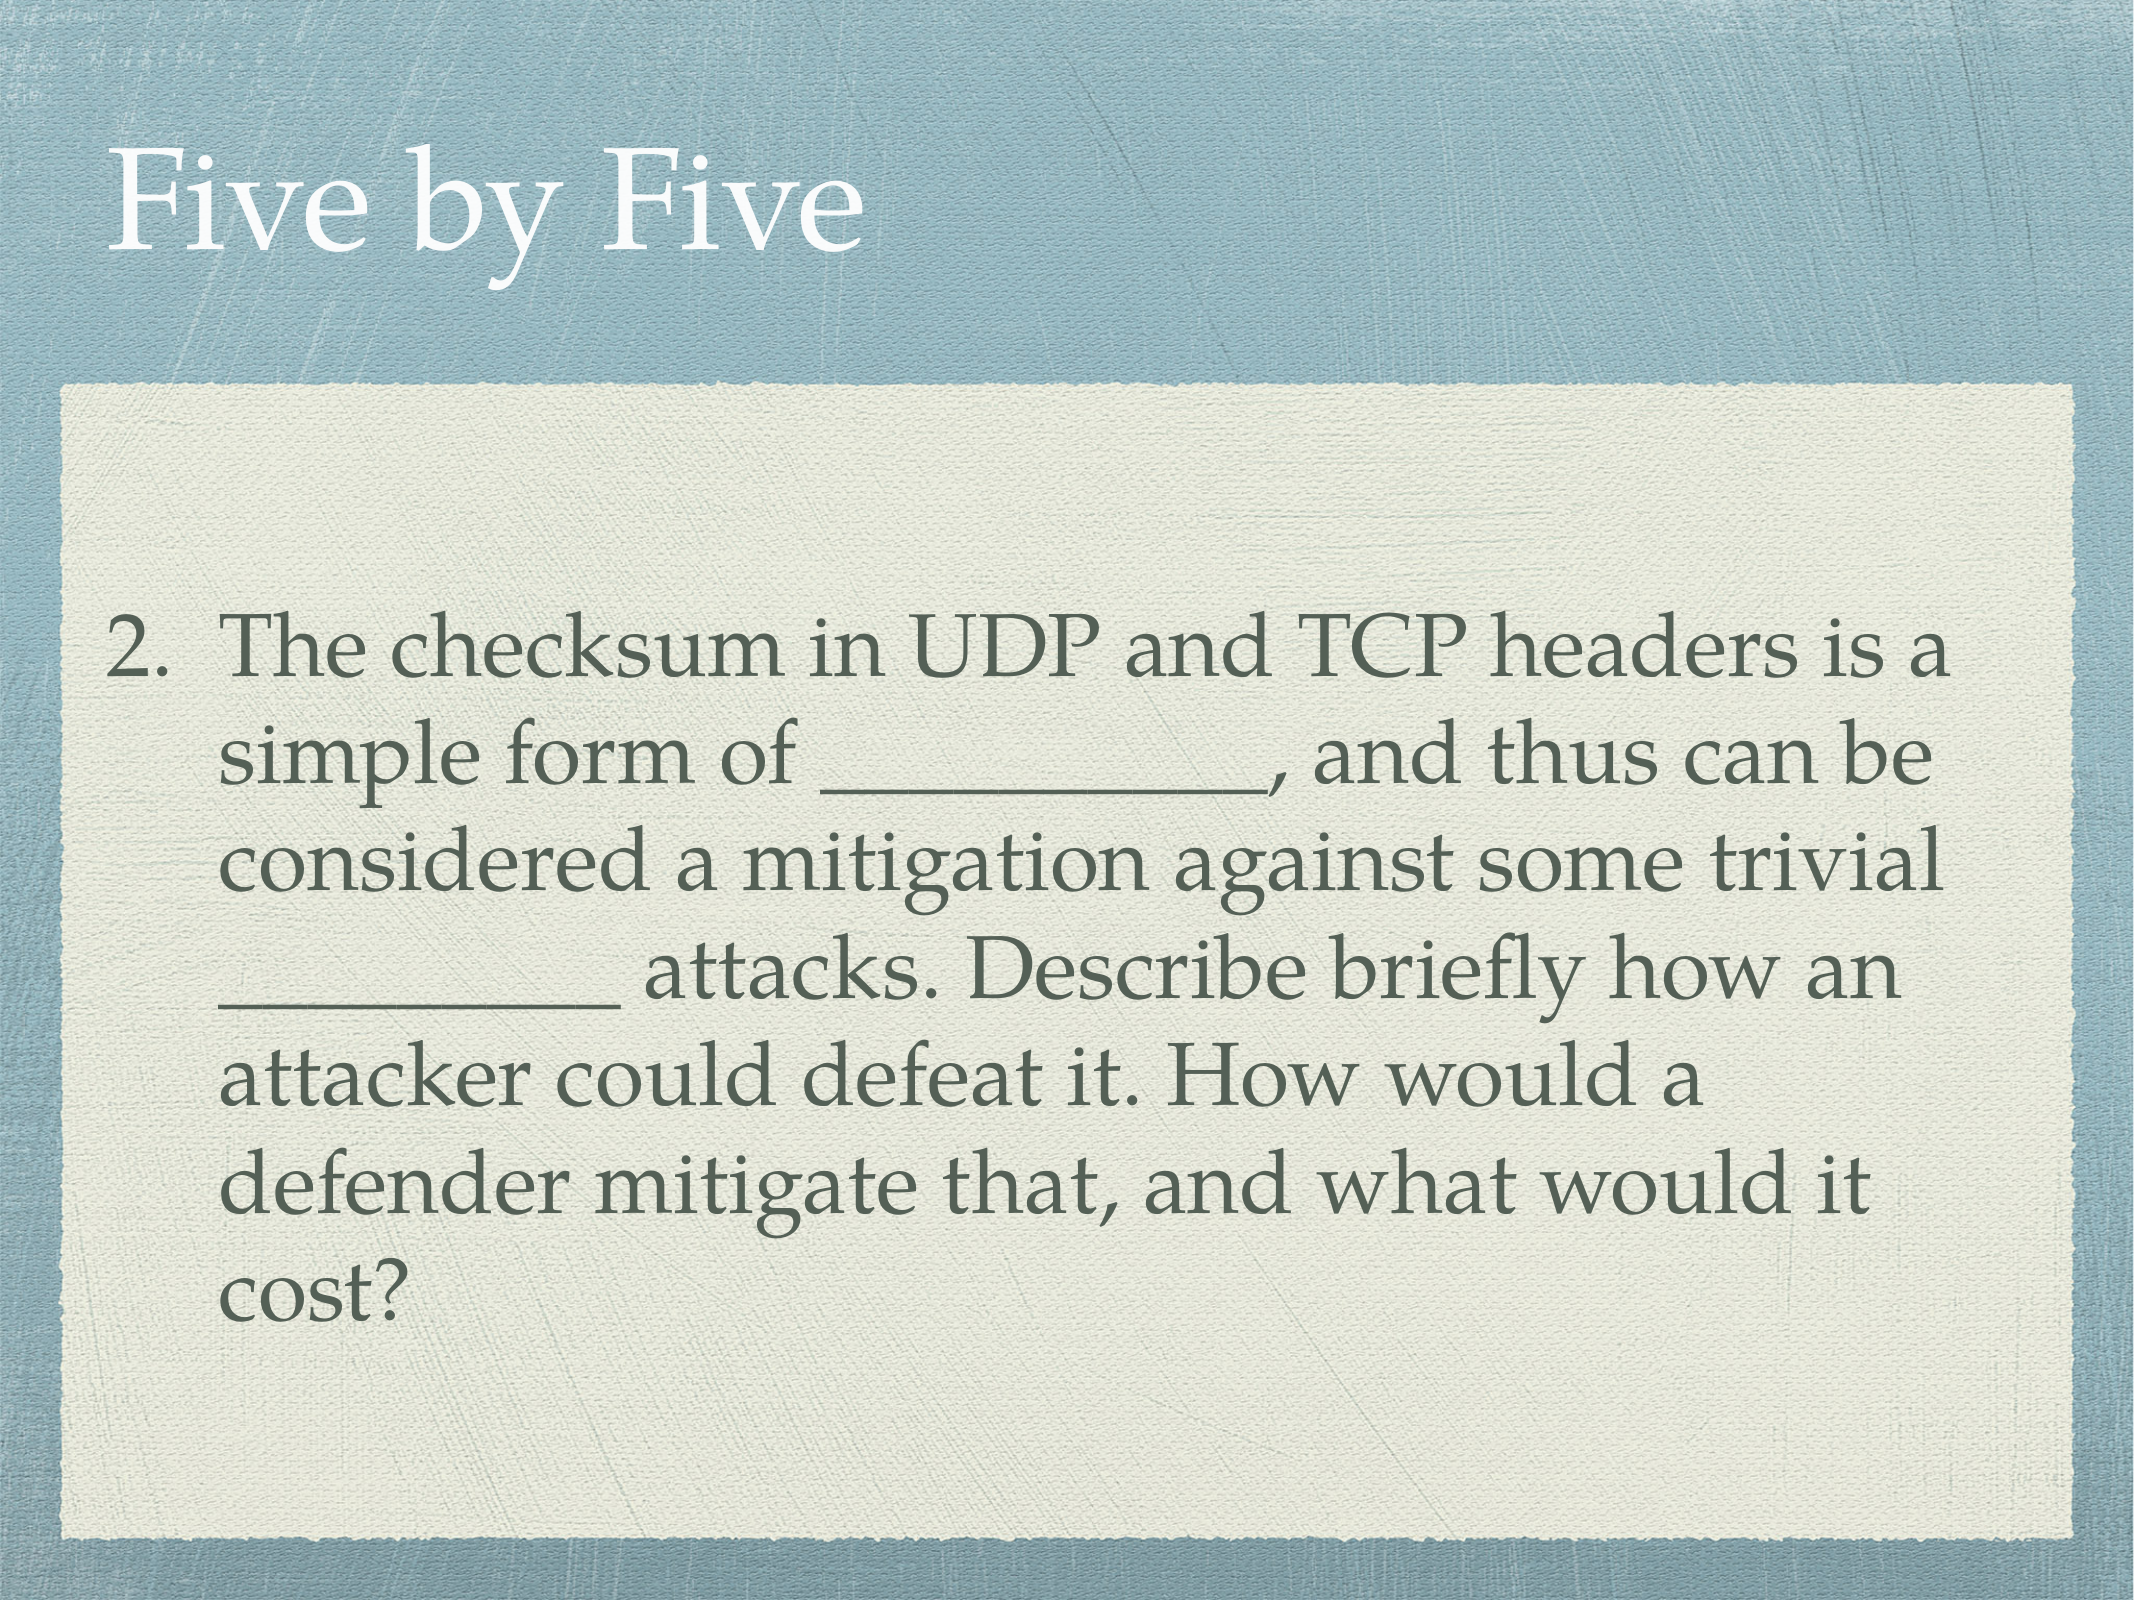

# Five by Five
The checksum in UDP and TCP headers is a simple form of __________, and thus can be considered a mitigation against some trivial _________ attacks. Describe briefly how an attacker could defeat it. How would a defender mitigate that, and what would it cost?